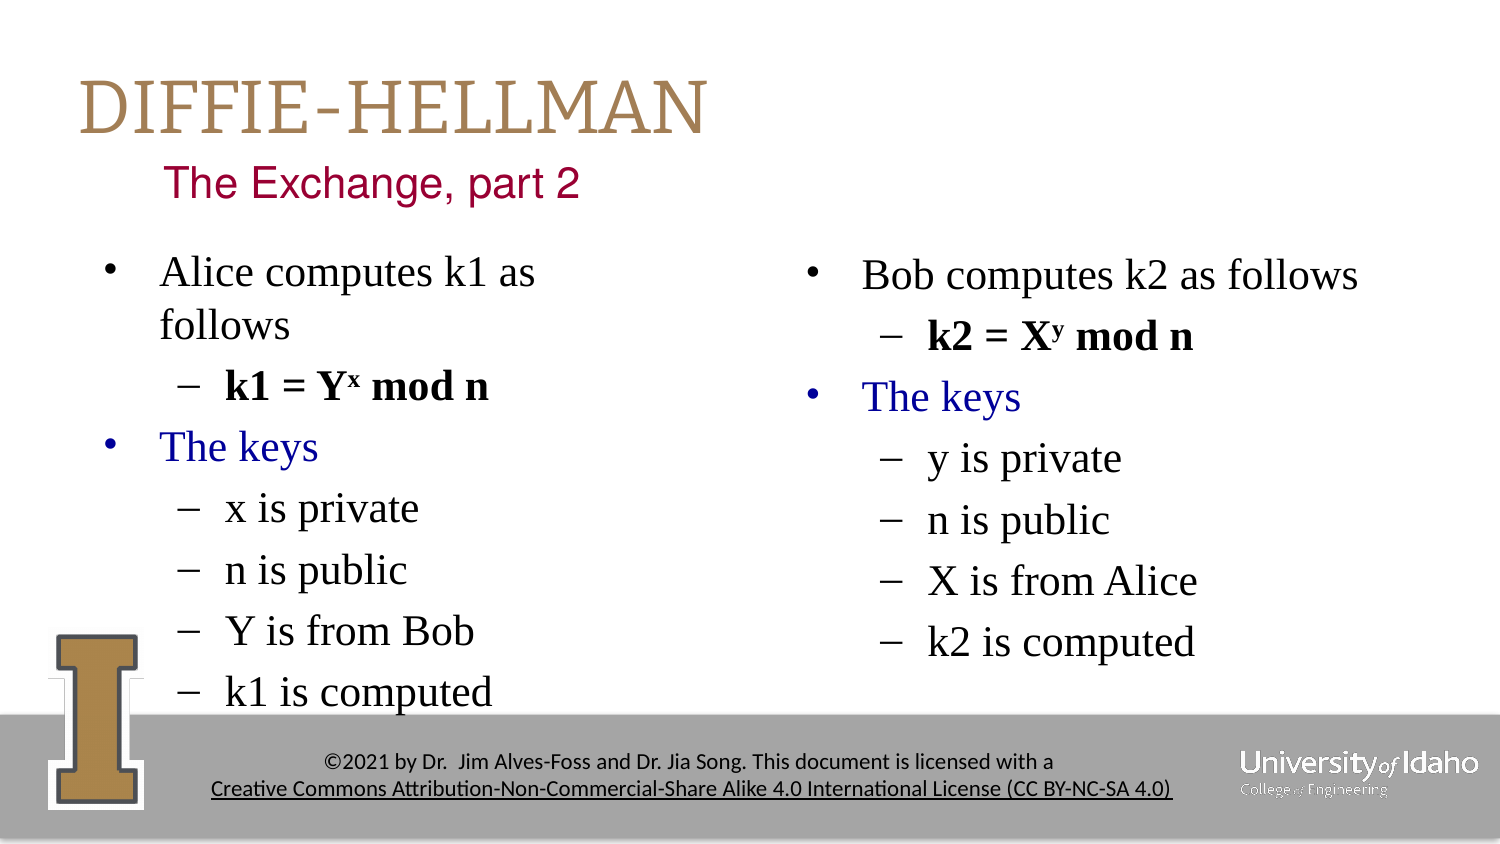

# DIFFIE-HELLMAN
The Exchange, part 2
Alice computes k1 as follows
k1 = Yx mod n
The keys
x is private
n is public
Y is from Bob
k1 is computed

Bob computes k2 as follows
k2 = Xy mod n
The keys
y is private
n is public
X is from Alice
k2 is computed

57